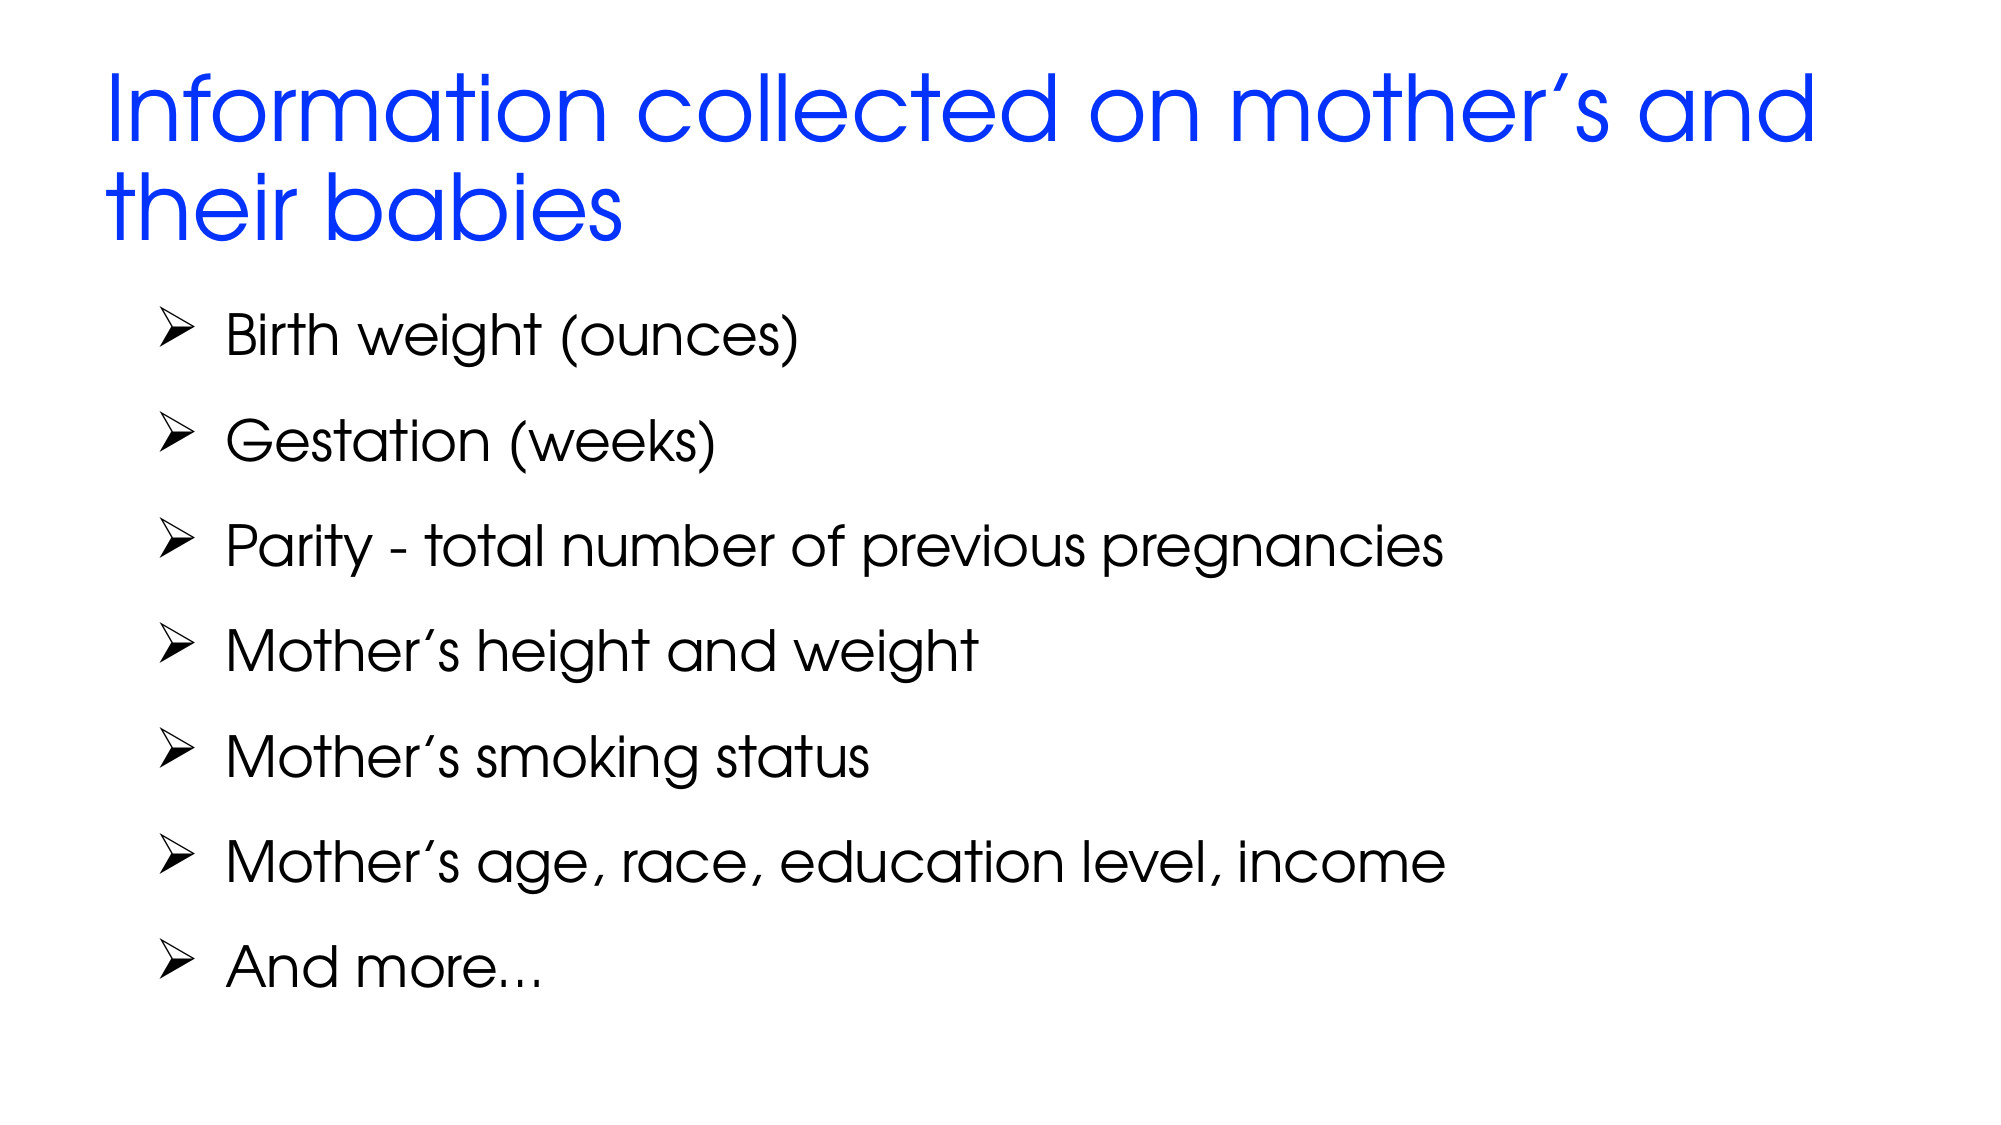

# Information collected on mother’s and their babies
Birth weight (ounces)
Gestation (weeks)
Parity - total number of previous pregnancies
Mother’s height and weight
Mother’s smoking status
Mother’s age, race, education level, income
And more…